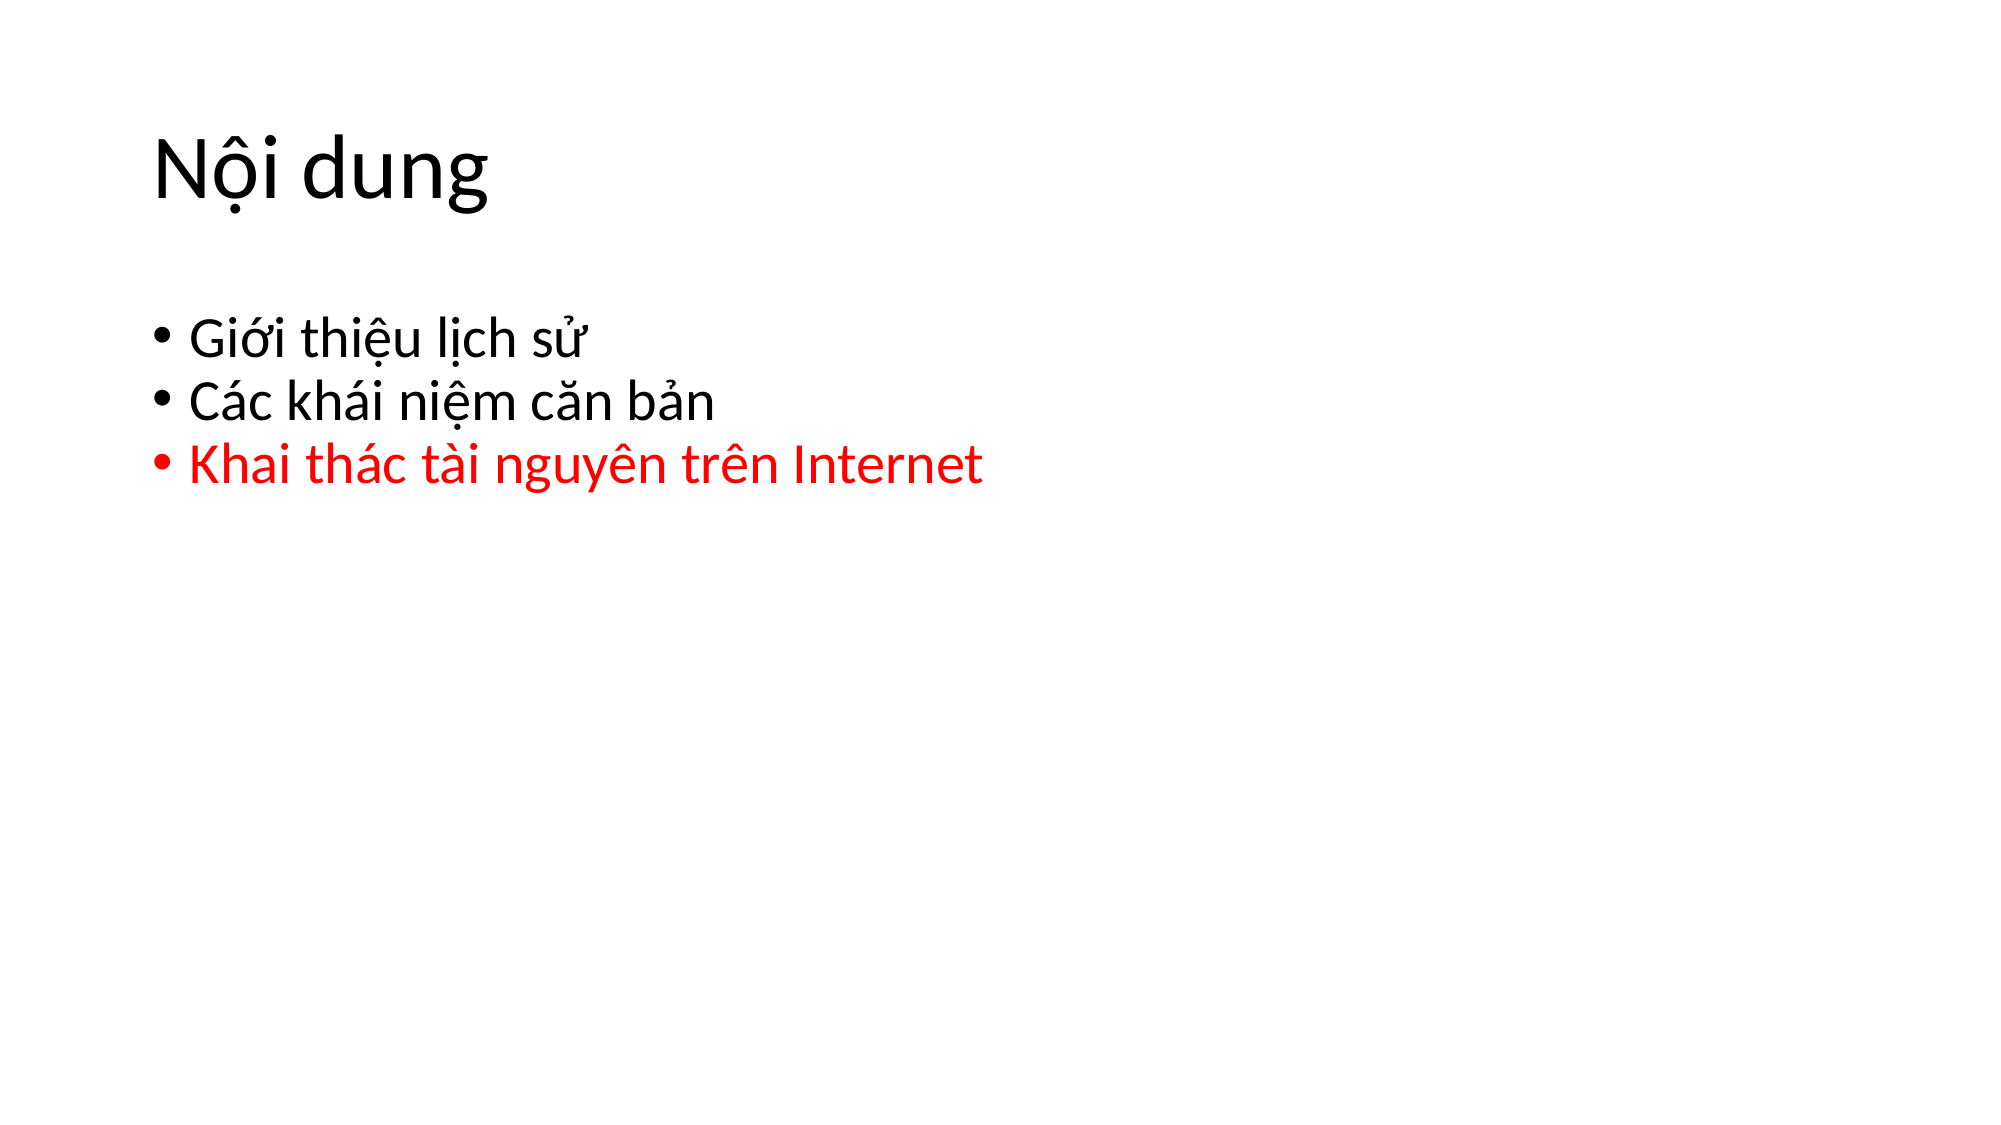

# Nội dung
Giới thiệu lịch sử
Các khái niệm căn bản
Khai thác tài nguyên trên Internet